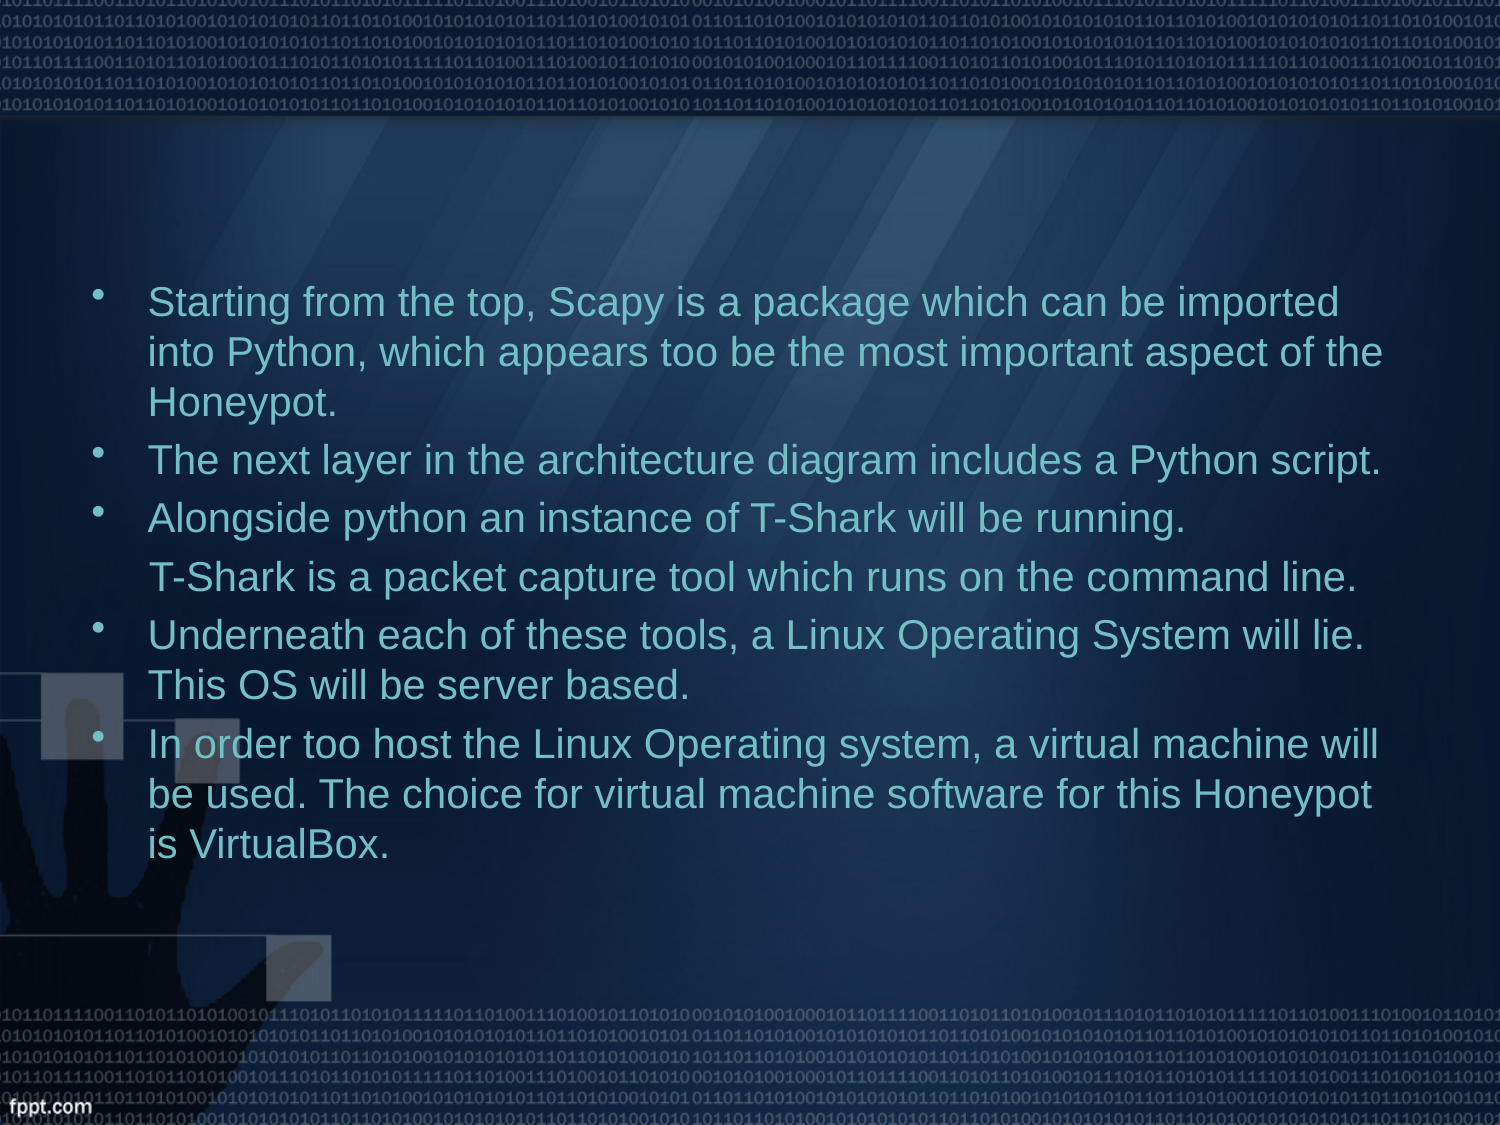

Starting from the top, Scapy is a package which can be imported into Python, which appears too be the most important aspect of the Honeypot.
The next layer in the architecture diagram includes a Python script.
Alongside python an instance of T-Shark will be running.
     T-Shark is a packet capture tool which runs on the command line.
Underneath each of these tools, a Linux Operating System will lie. This OS will be server based.
In order too host the Linux Operating system, a virtual machine will be used. The choice for virtual machine software for this Honeypot is VirtualBox.